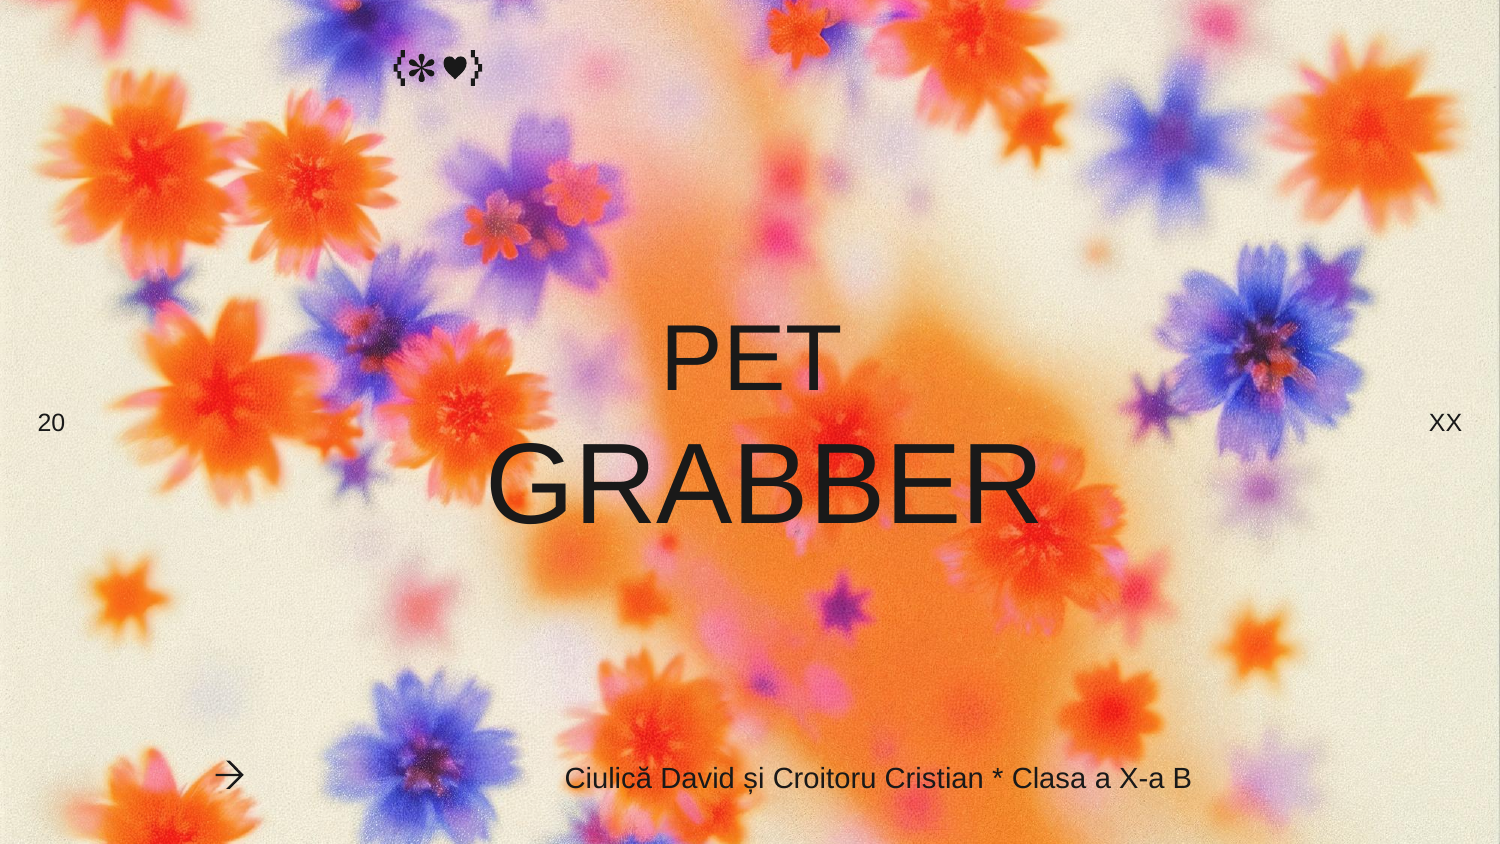

# PET GRABBER
20
XX
Ciulică David și Croitoru Cristian * Clasa a X-a B